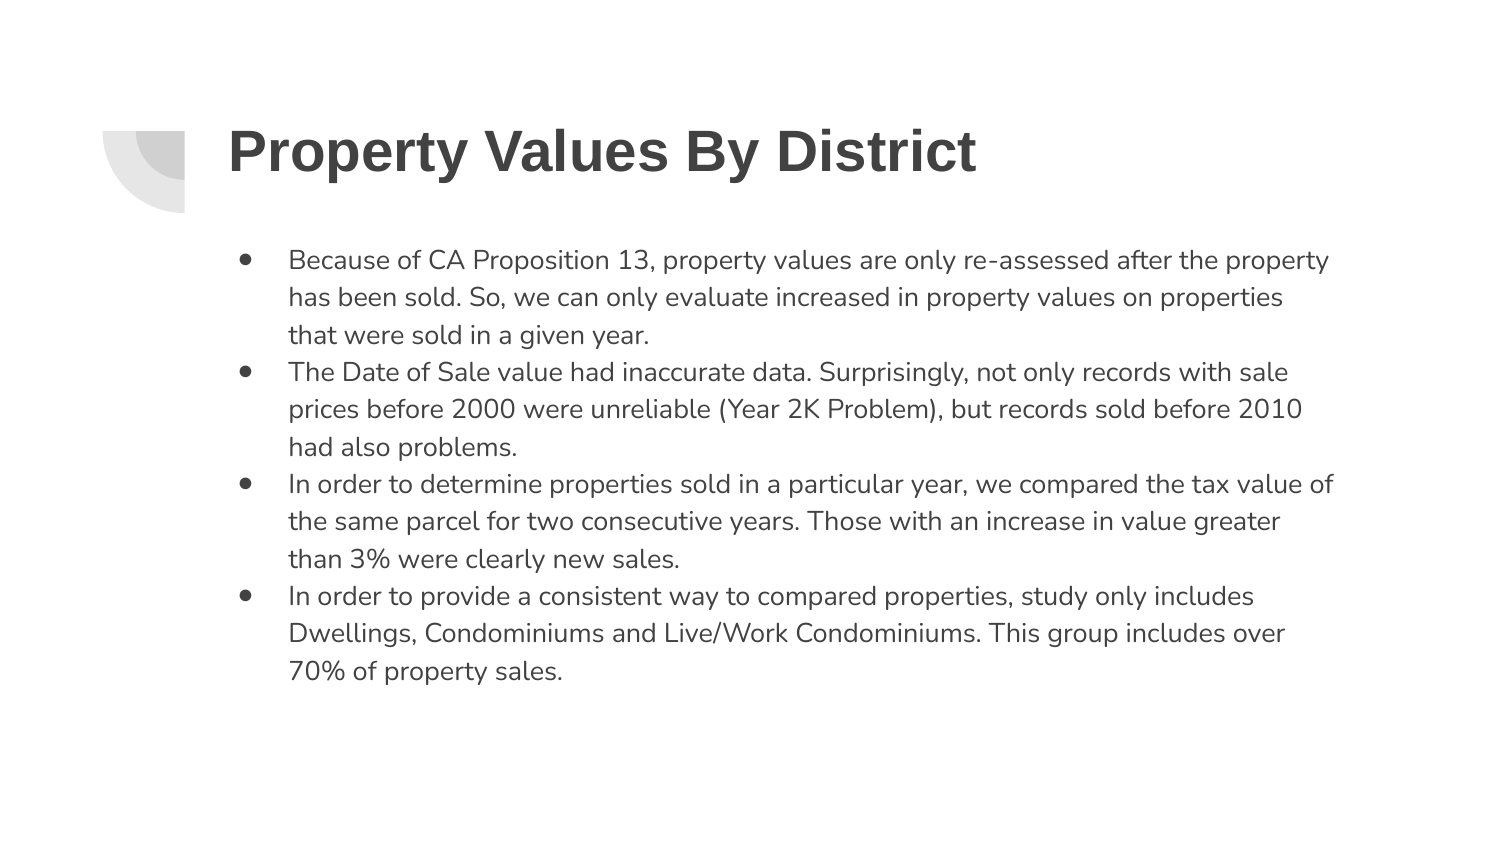

# Property Values By District
Because of CA Proposition 13, property values are only re-assessed after the property has been sold. So, we can only evaluate increased in property values on properties that were sold in a given year.
The Date of Sale value had inaccurate data. Surprisingly, not only records with sale prices before 2000 were unreliable (Year 2K Problem), but records sold before 2010 had also problems.
In order to determine properties sold in a particular year, we compared the tax value of the same parcel for two consecutive years. Those with an increase in value greater than 3% were clearly new sales.
In order to provide a consistent way to compared properties, study only includes Dwellings, Condominiums and Live/Work Condominiums. This group includes over 70% of property sales.